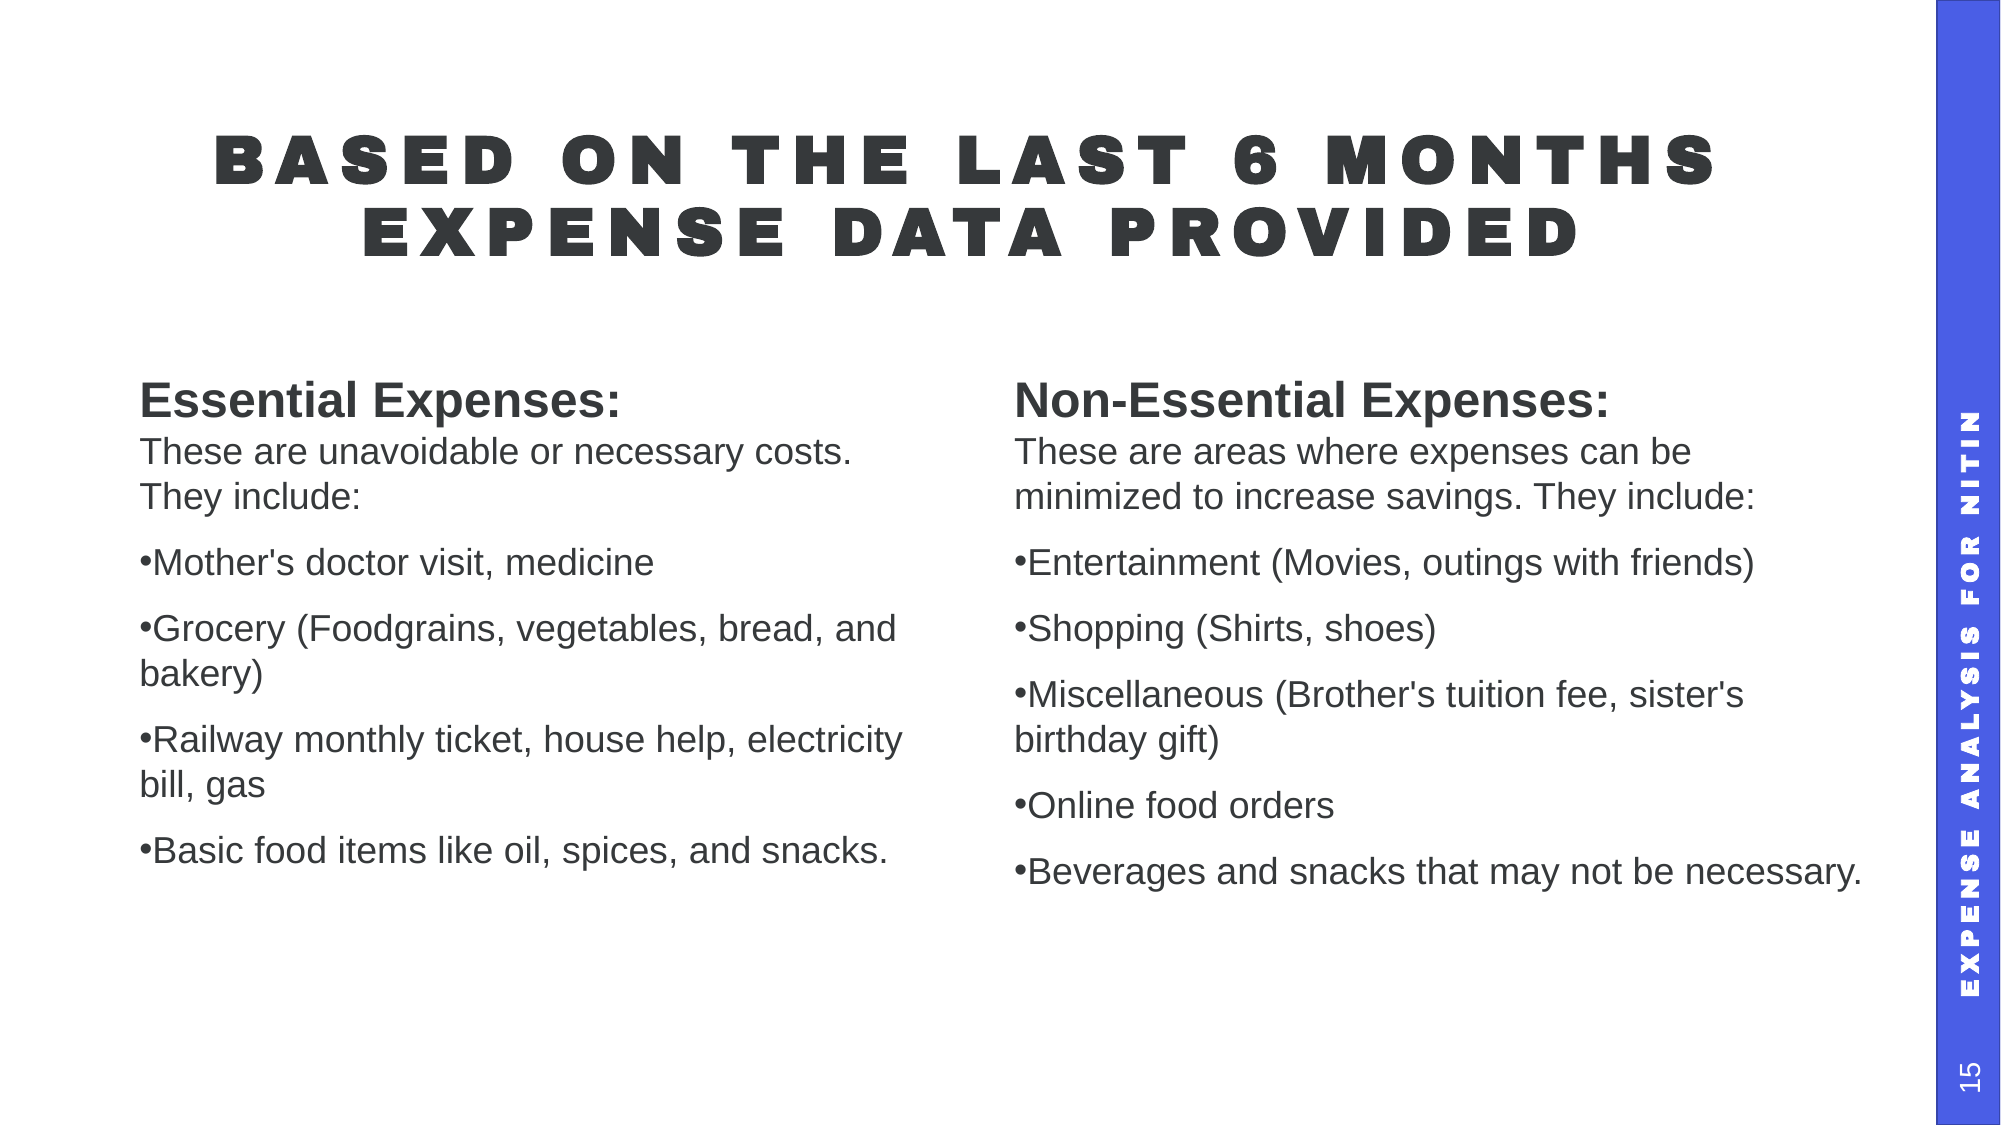

# Based on the last 6 months expense data provided
Essential Expenses:
Non-Essential Expenses:
These are unavoidable or necessary costs. They include:
Mother's doctor visit, medicine
Grocery (Foodgrains, vegetables, bread, and bakery)
Railway monthly ticket, house help, electricity bill, gas
Basic food items like oil, spices, and snacks.

These are areas where expenses can be minimized to increase savings. They include:
Entertainment (Movies, outings with friends)
Shopping (Shirts, shoes)
Miscellaneous (Brother's tuition fee, sister's birthday gift)
Online food orders
Beverages and snacks that may not be necessary.

Expense Analysis for Nitin
15